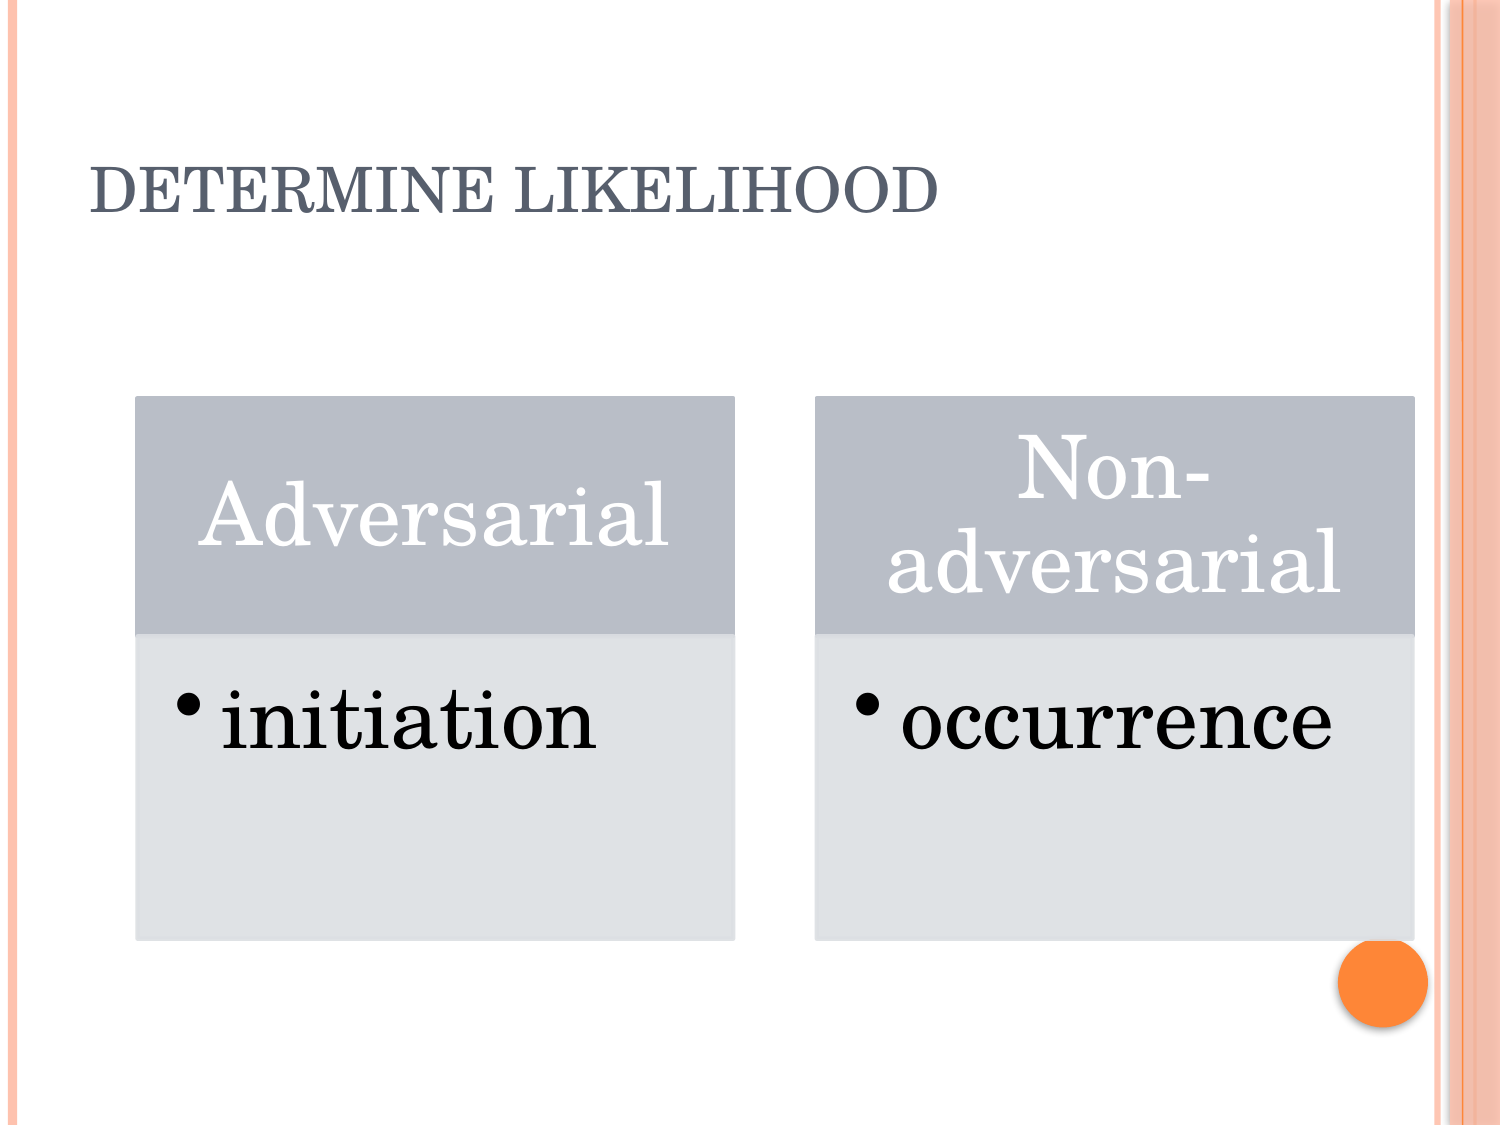

# Determine likelihood
Adversarial
initiation
Non-adversarial
occurrence